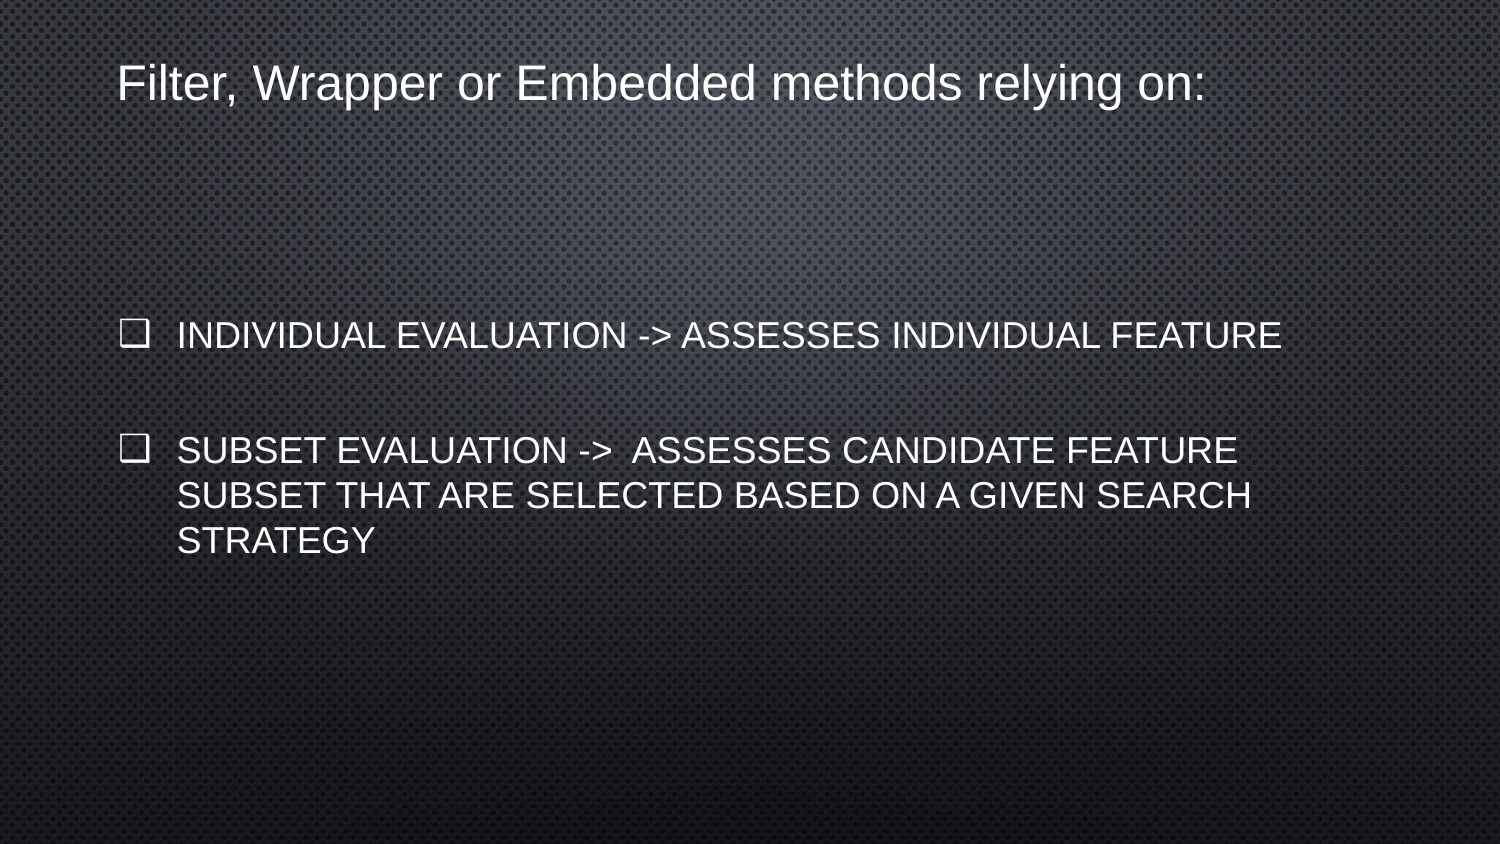

Filter, Wrapper or Embedded methods relying on:

Individual Evaluation -> assesses individual feature

Subset Evaluation ->  assesses candidate feature SUBSET that are selected based on a given search strategy
5